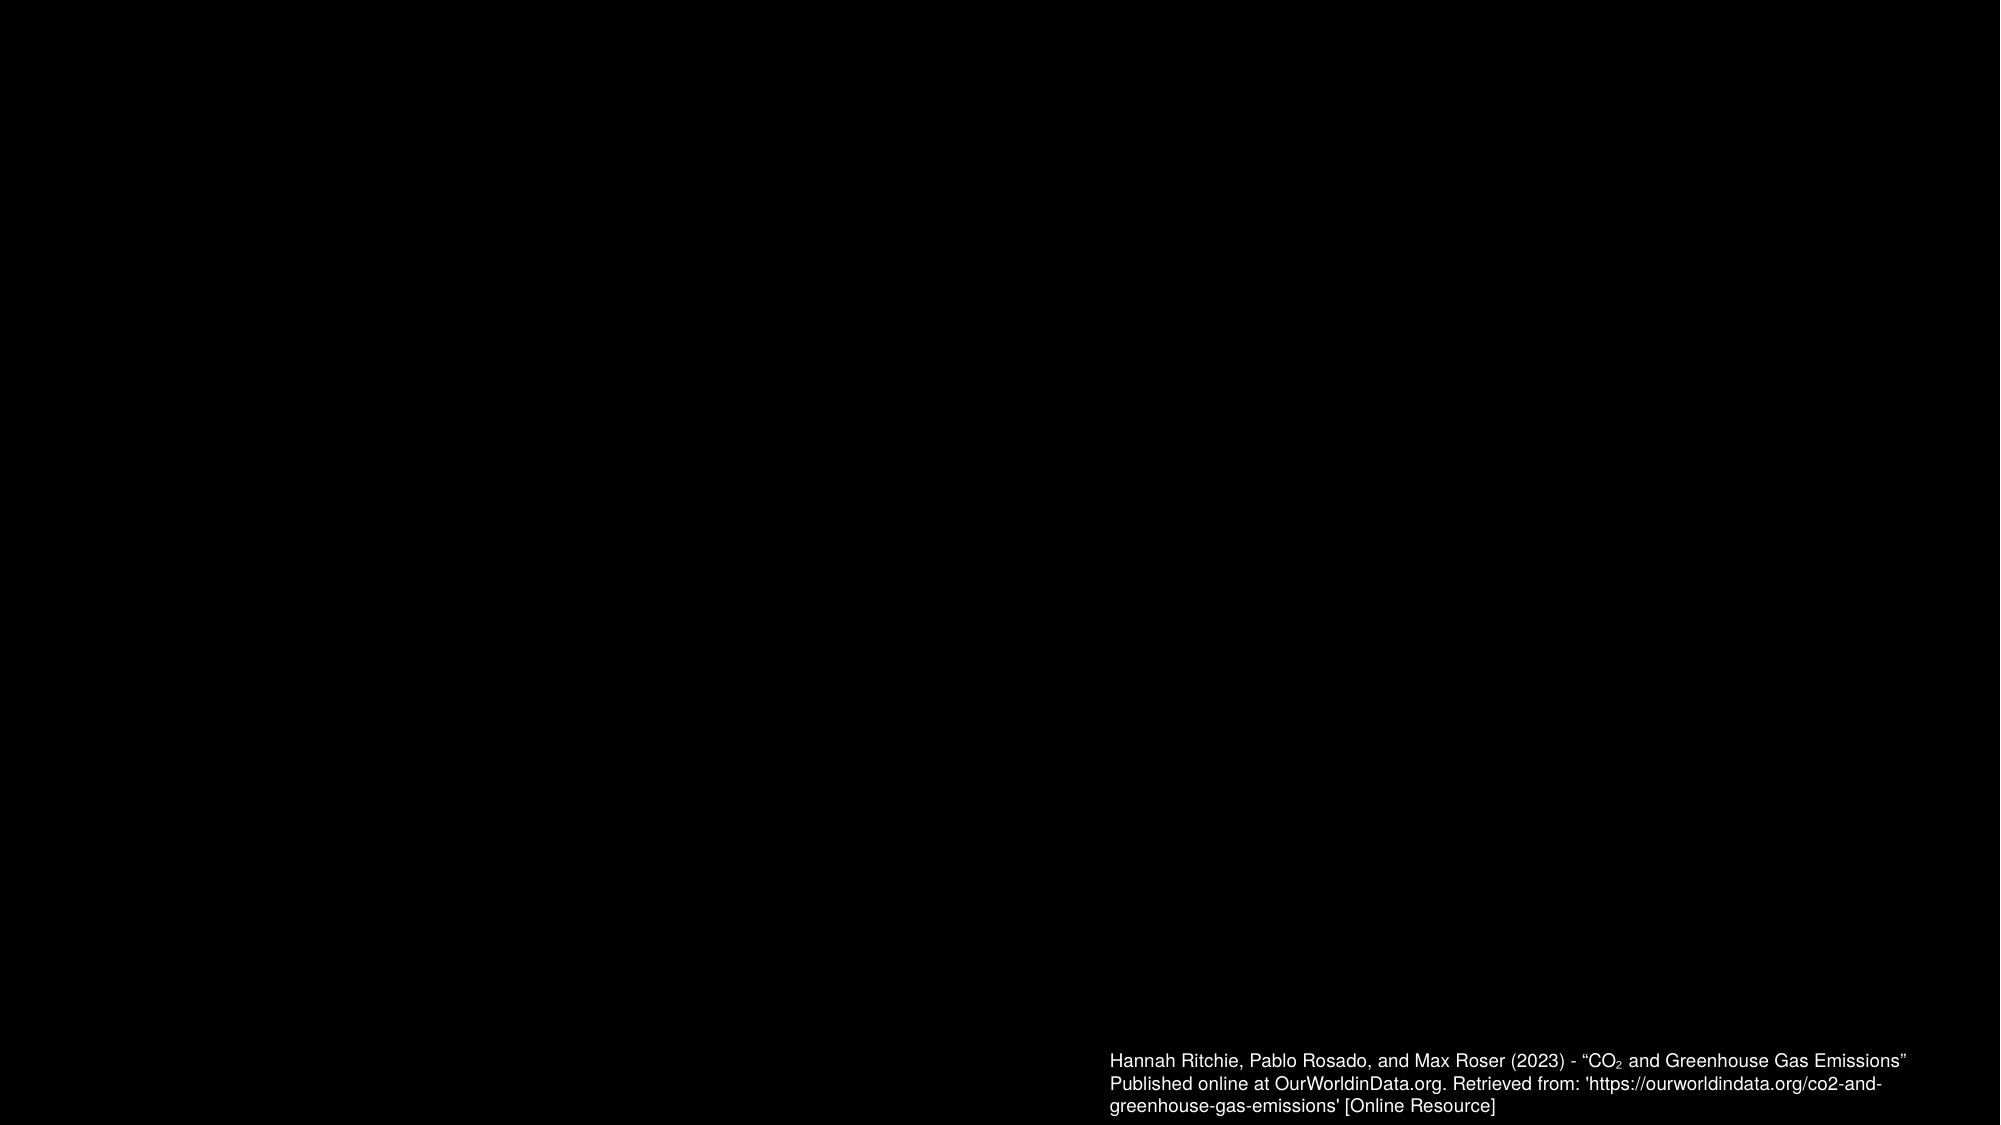

Hannah Ritchie, Pablo Rosado, and Max Roser (2023) - “CO₂ and Greenhouse Gas Emissions” Published online at OurWorldinData.org. Retrieved from: 'https://ourworldindata.org/co2-and-greenhouse-gas-emissions' [Online Resource]